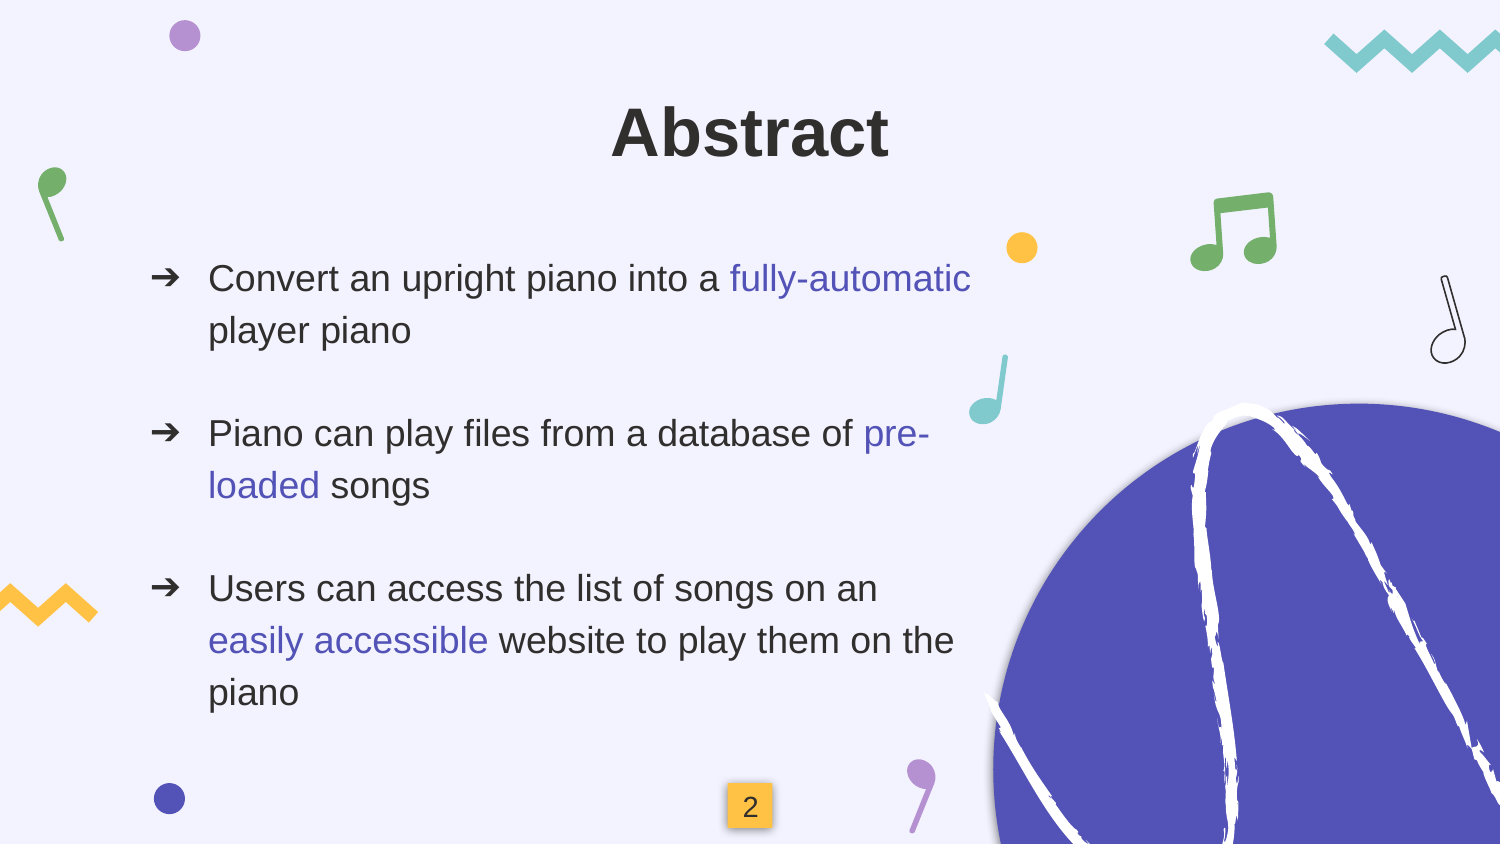

# Abstract

Convert an upright piano into a fully-automatic player piano

Piano can play files from a database of pre-loaded songs

Users can access the list of songs on an easily accessible website to play them on the piano

2